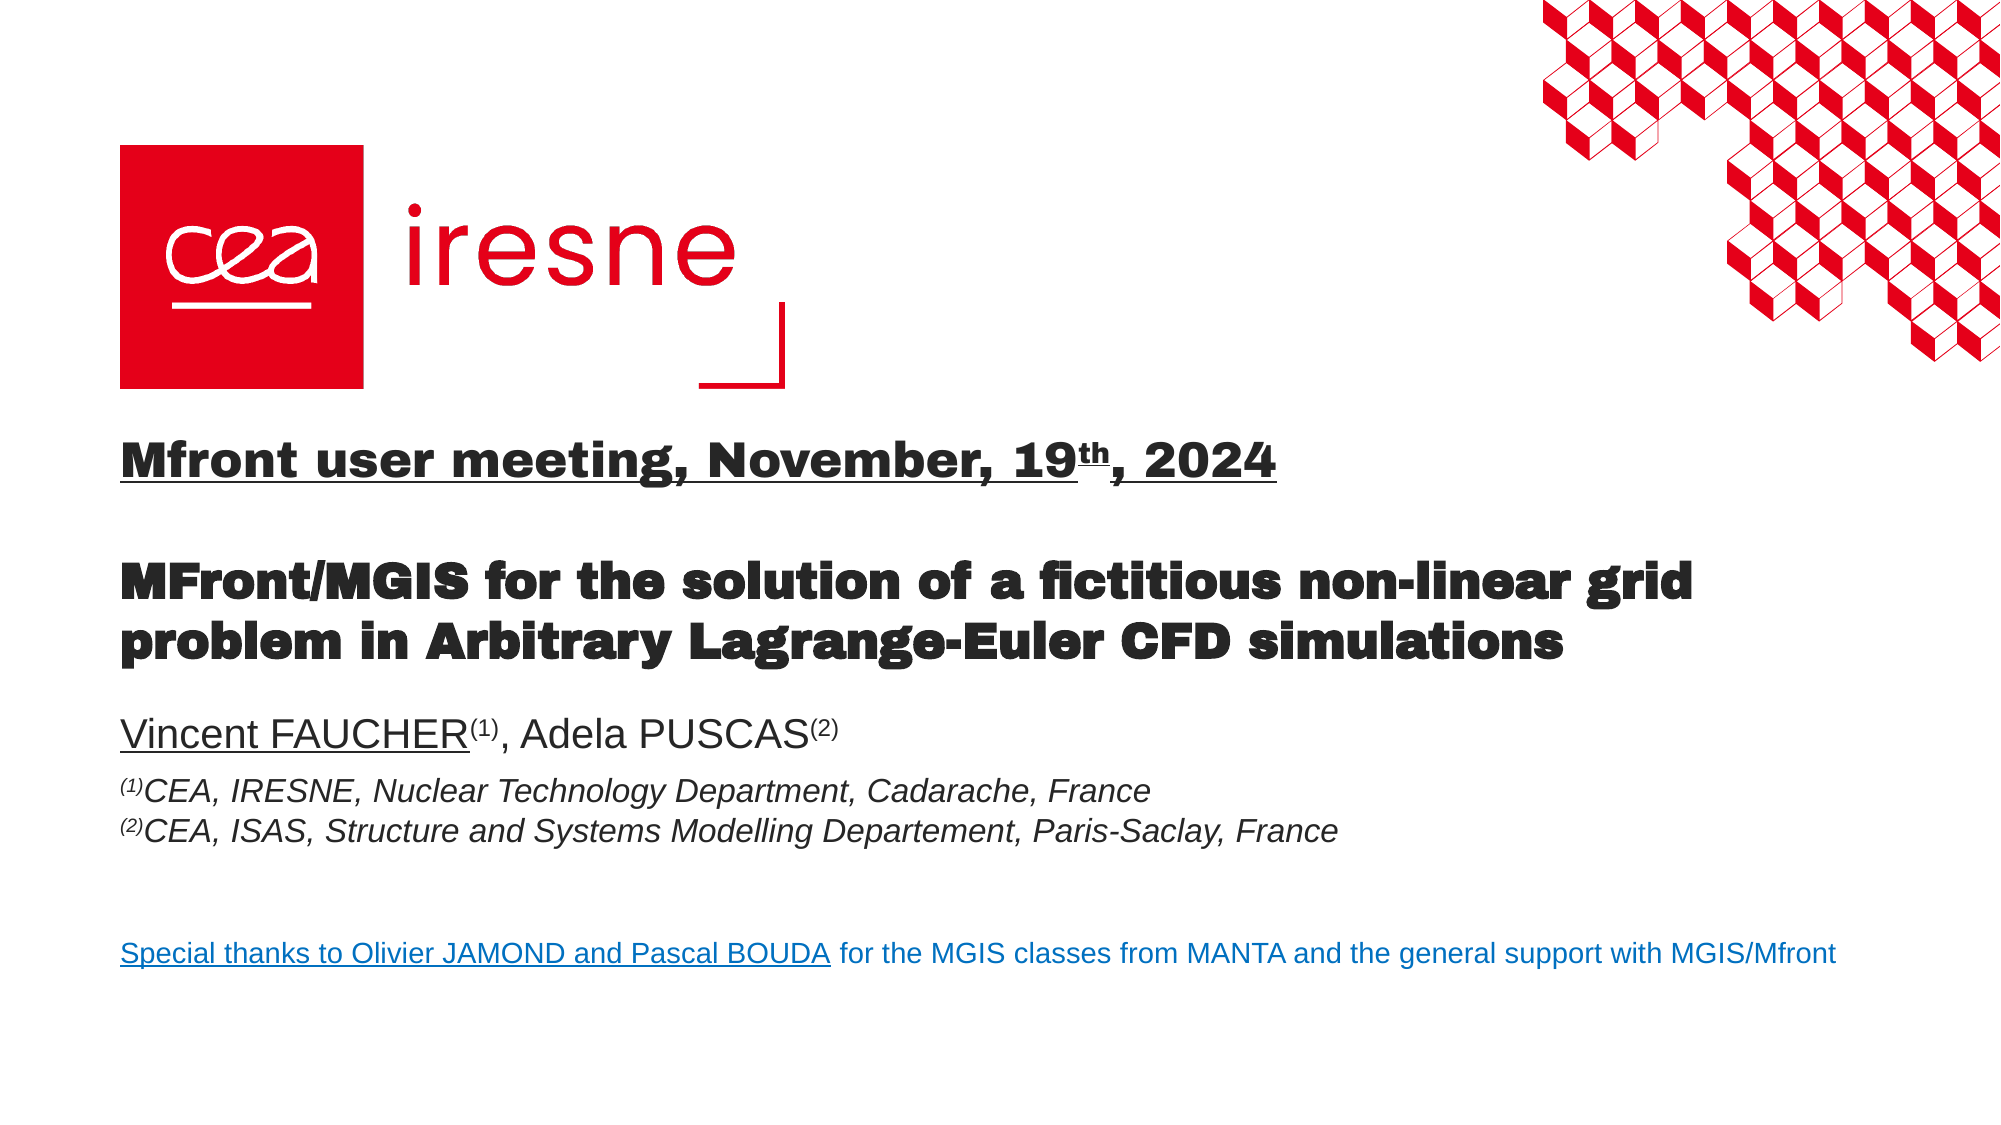

# Mfront user meeting, November, 19th, 2024 MFront/MGIS for the solution of a fictitious non-linear grid problem in Arbitrary Lagrange-Euler CFD simulations
Vincent FAUCHER(1), Adela PUSCAS(2)
(1)CEA, IRESNE, Nuclear Technology Department, Cadarache, France
(2)CEA, ISAS, Structure and Systems Modelling Departement, Paris-Saclay, France

Special thanks to Olivier JAMOND and Pascal BOUDA for the MGIS classes from MANTA and the general support with MGIS/Mfront